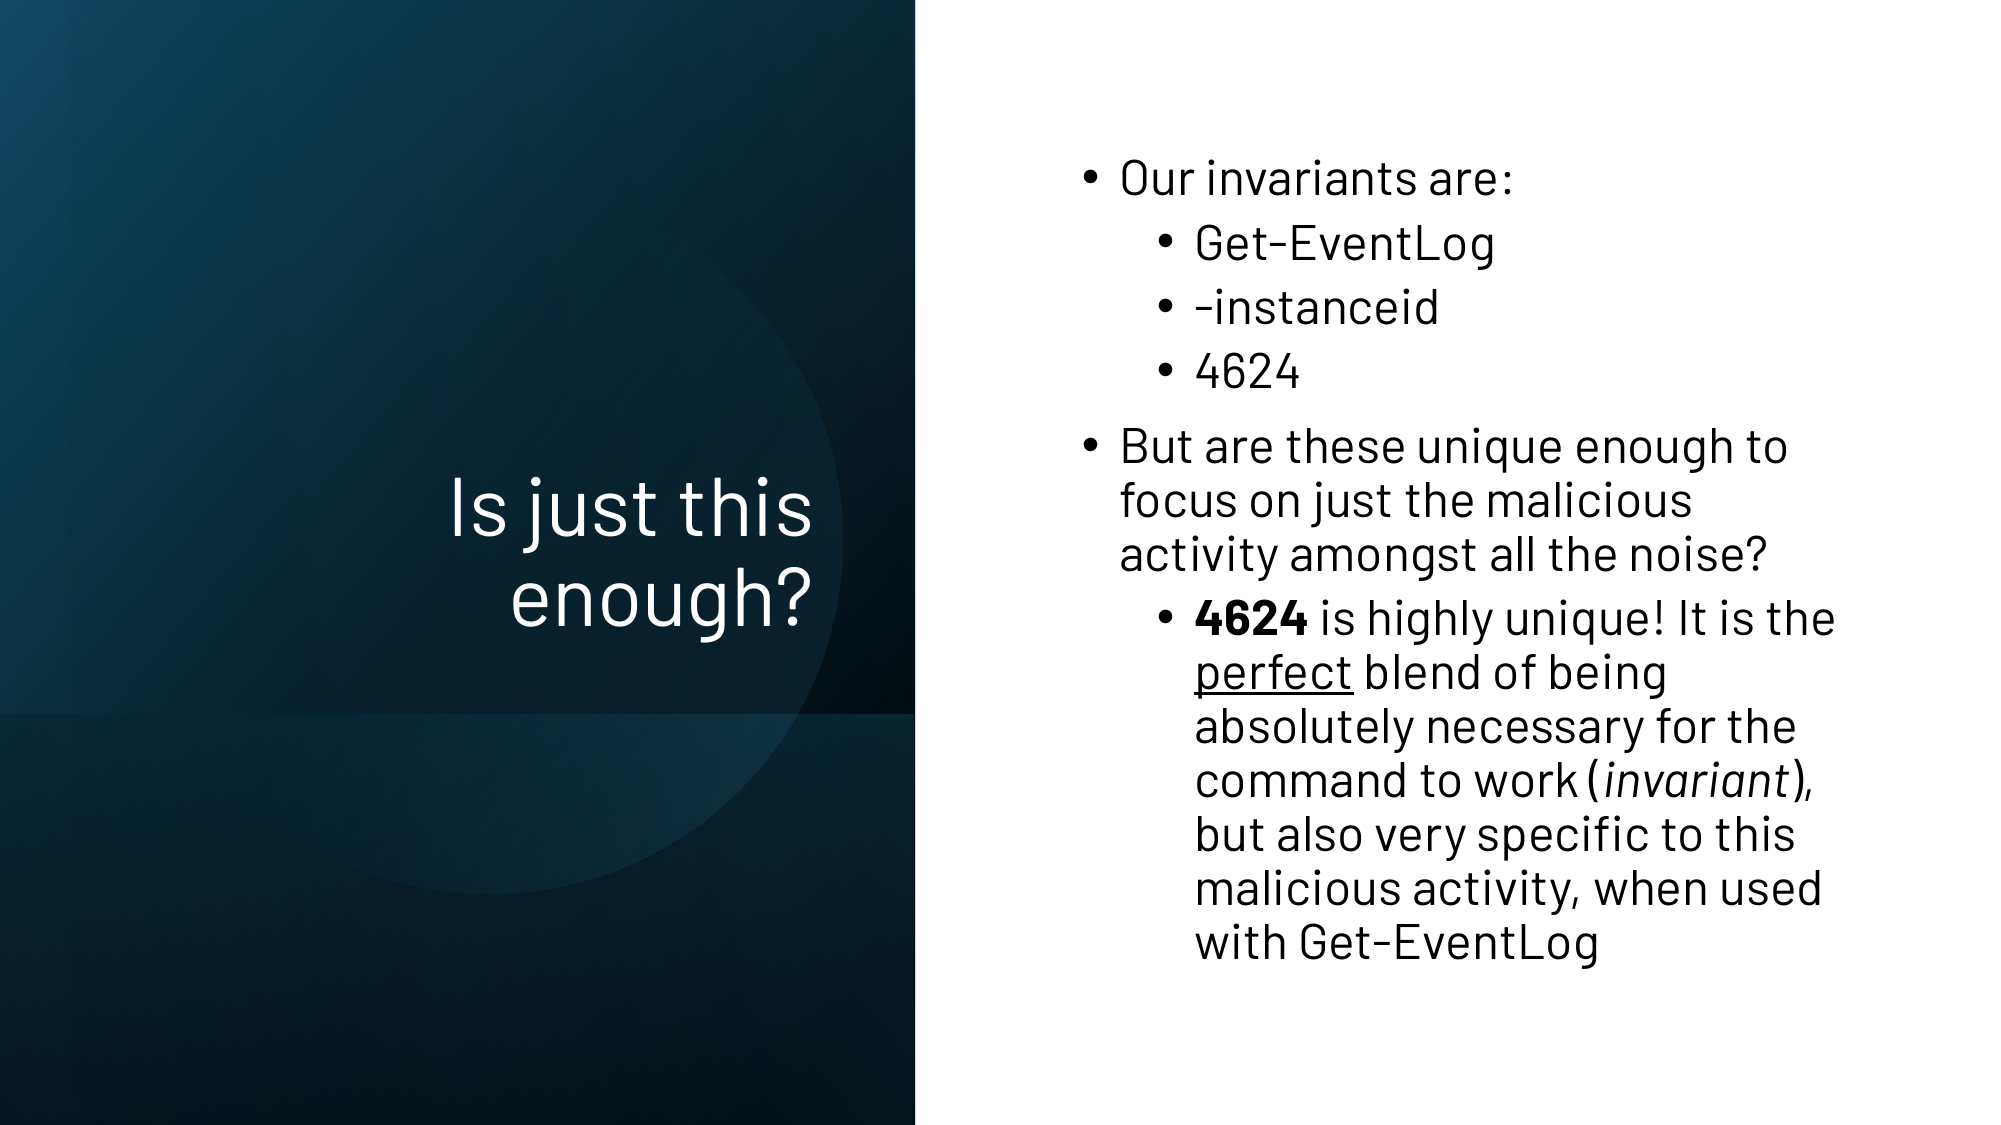

# Is just this enough?

Our invariants are:
Get-EventLog
-instanceid
4624
But are these unique enough to focus on just the malicious activity amongst all the noise?
4624 is highly unique! It is the perfect blend of being absolutely necessary for the command to work (invariant), but also very specific to this malicious activity, when used with Get-EventLog